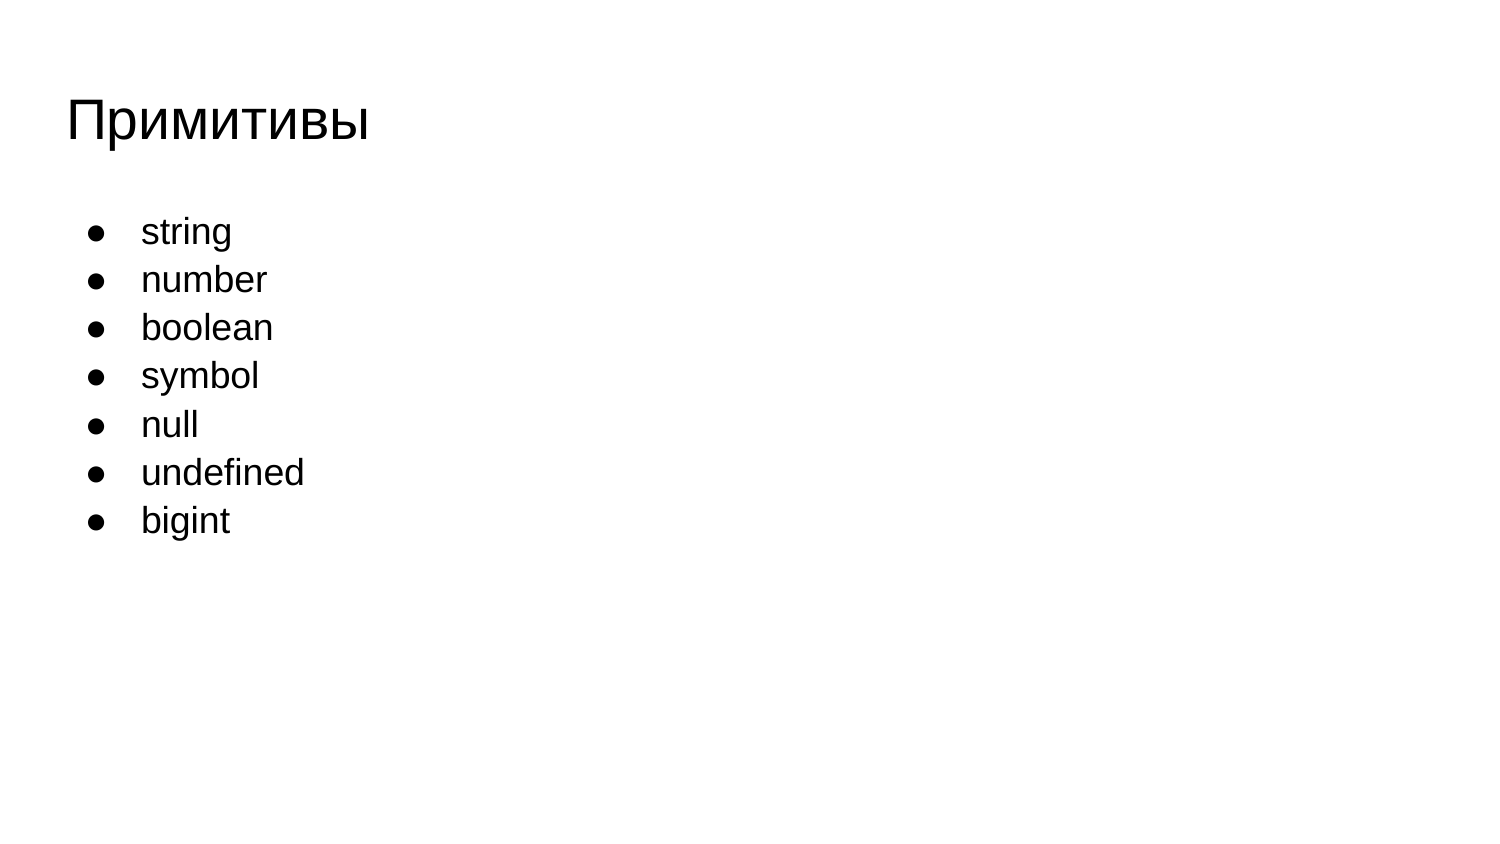

# Примитивы
string
number
boolean
symbol
null
undefined
bigint